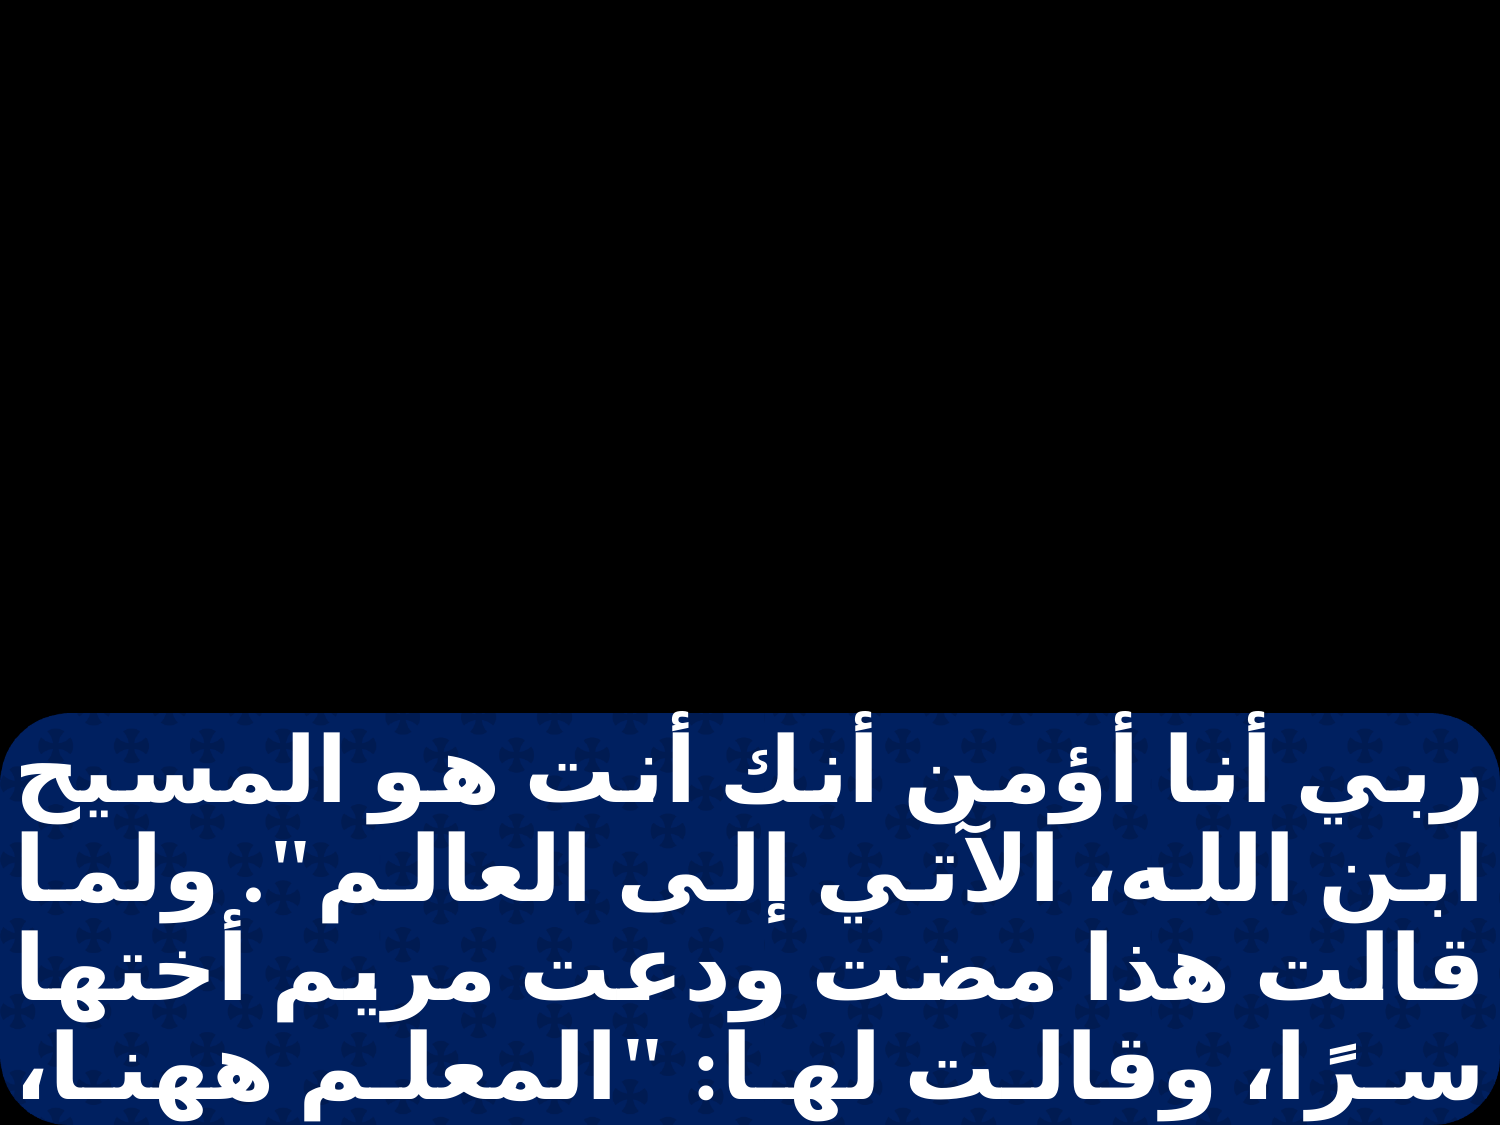

ربي أنا أؤمن أنك أنت هو المسيح ابن الله، الآتي إلى العالم". ولما قالت هذا مضت ودعت مريم أختها سرًا، وقالت لها: "المعلم ههنا، وهو يدعوك". فلما سمعت نهضت مسرعةً وجاءت إليه.